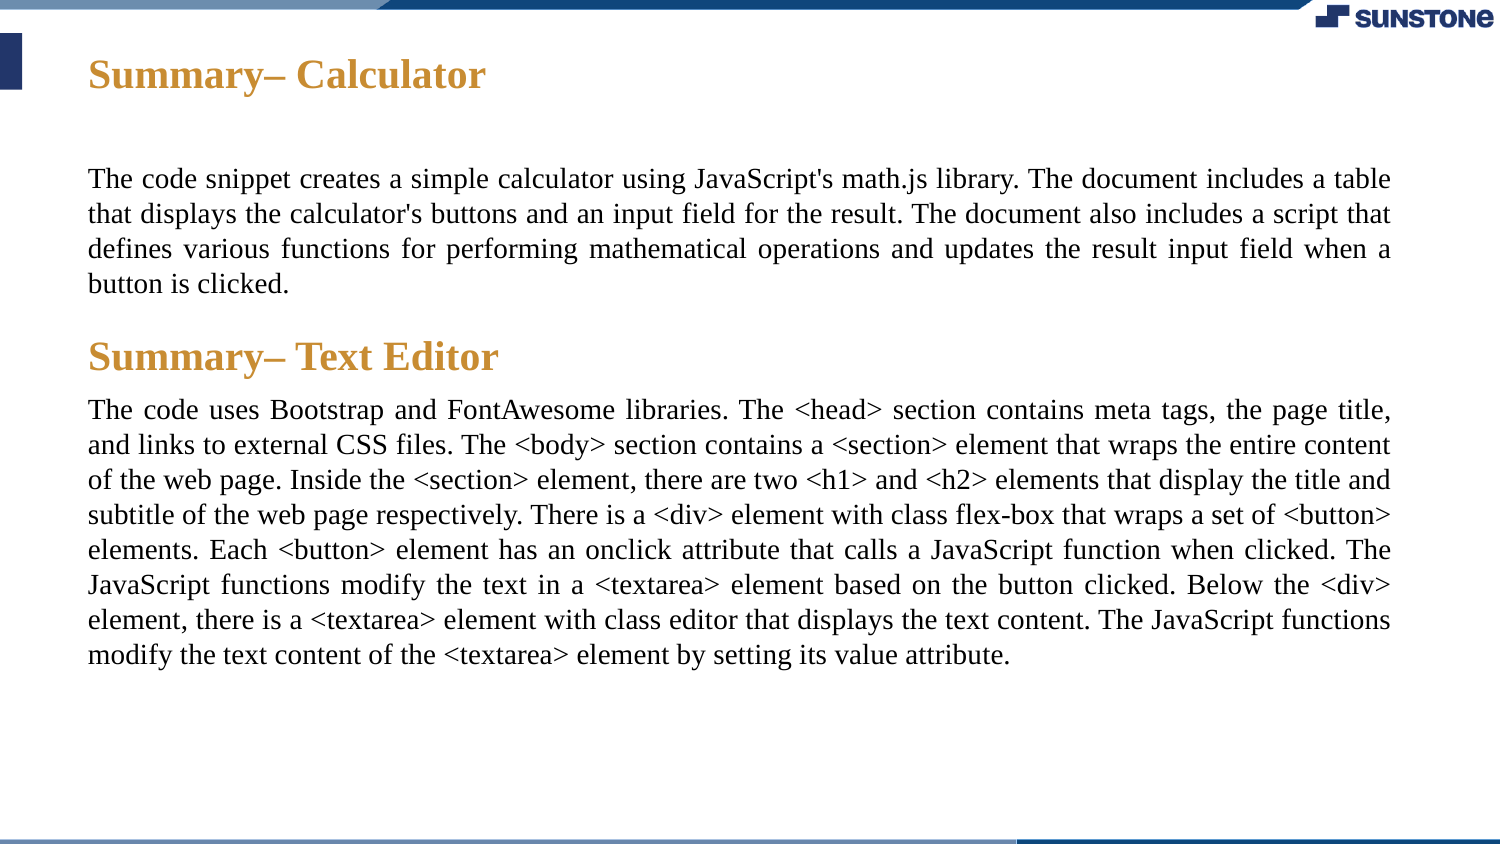

Summary– Calculator
The code snippet creates a simple calculator using JavaScript's math.js library. The document includes a table that displays the calculator's buttons and an input field for the result. The document also includes a script that defines various functions for performing mathematical operations and updates the result input field when a button is clicked.

Summary– Text Editor
The code uses Bootstrap and FontAwesome libraries. The <head> section contains meta tags, the page title, and links to external CSS files. The <body> section contains a <section> element that wraps the entire content of the web page. Inside the <section> element, there are two <h1> and <h2> elements that display the title and subtitle of the web page respectively. There is a <div> element with class flex-box that wraps a set of <button> elements. Each <button> element has an onclick attribute that calls a JavaScript function when clicked. The JavaScript functions modify the text in a <textarea> element based on the button clicked. Below the <div> element, there is a <textarea> element with class editor that displays the text content. The JavaScript functions modify the text content of the <textarea> element by setting its value attribute.